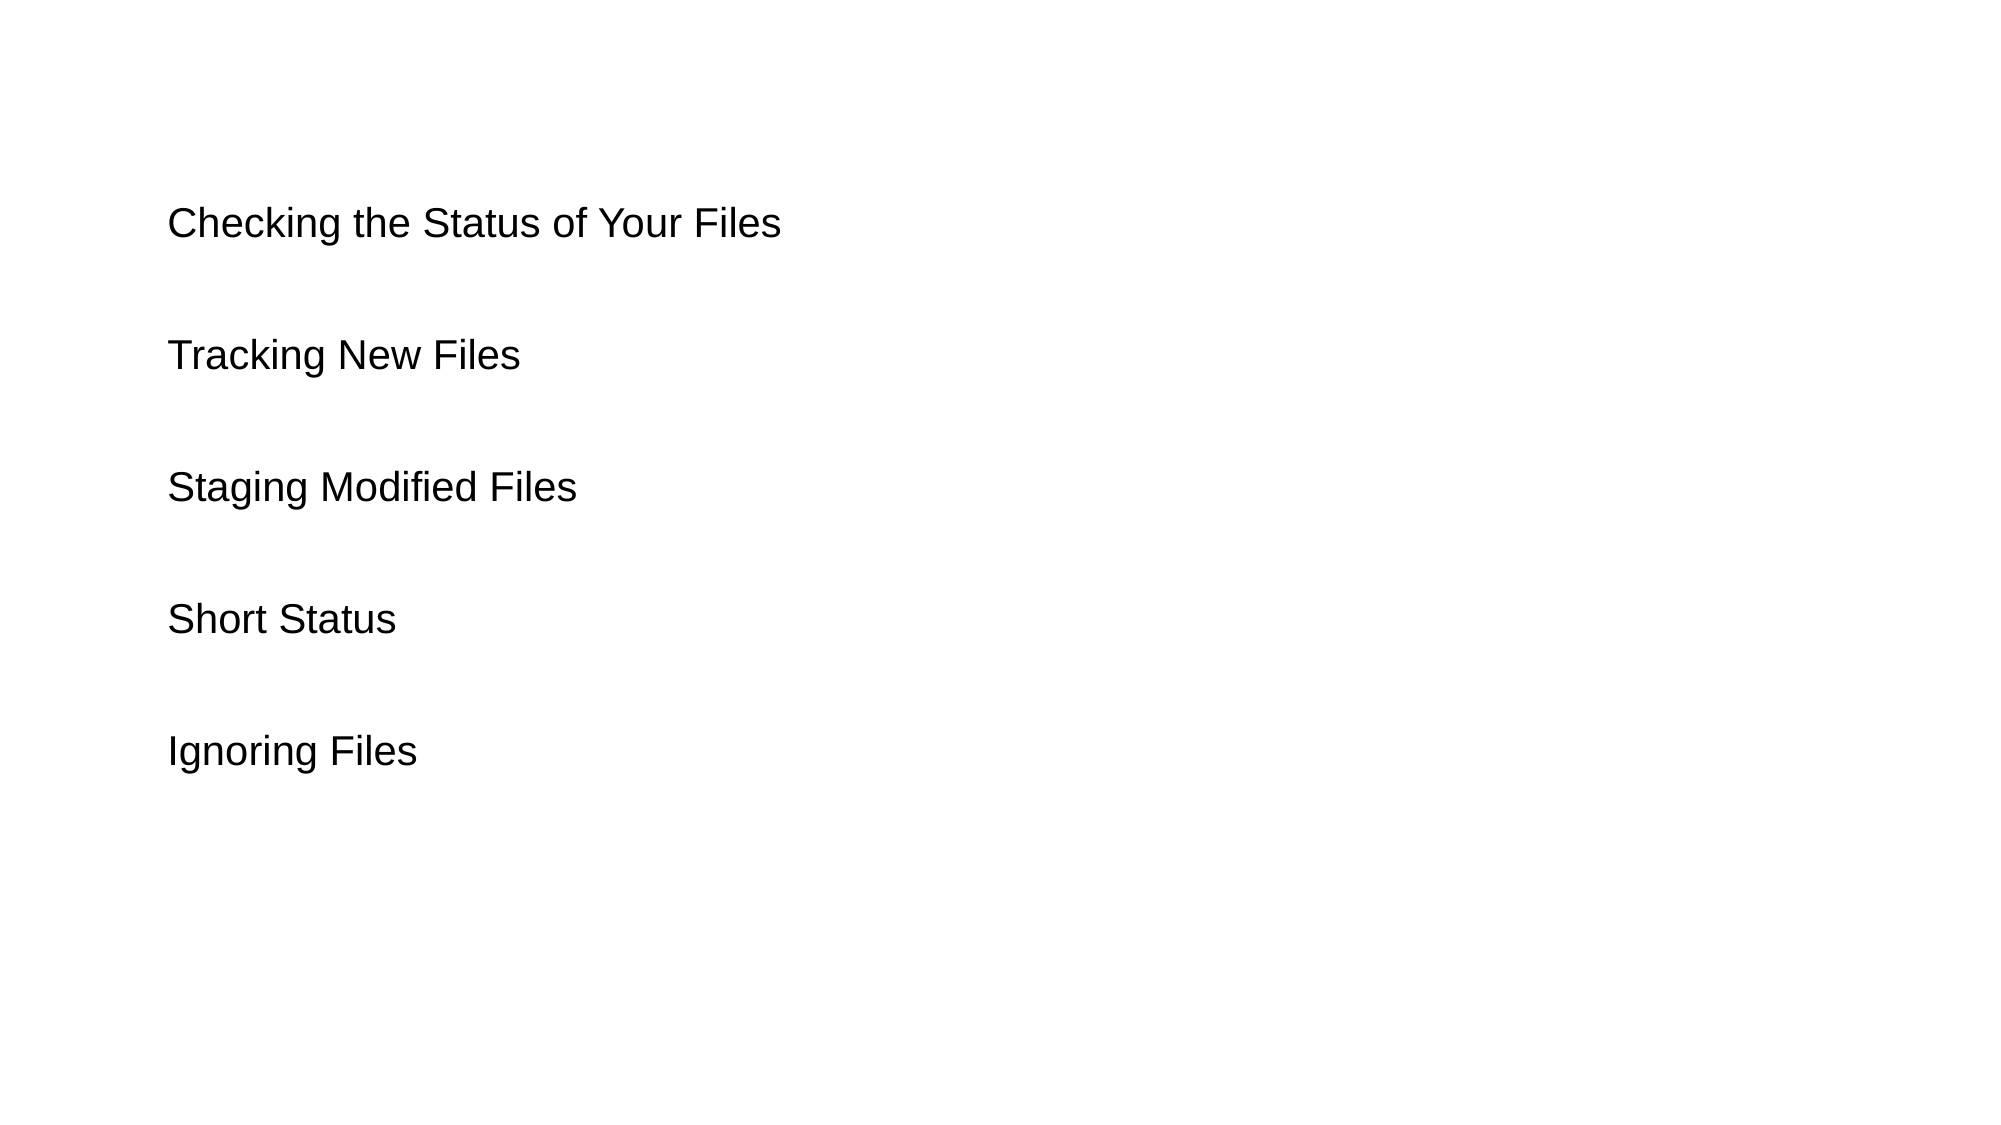

#
Checking the Status of Your Files

Tracking New Files

Staging Modified Files

Short Status

Ignoring Files